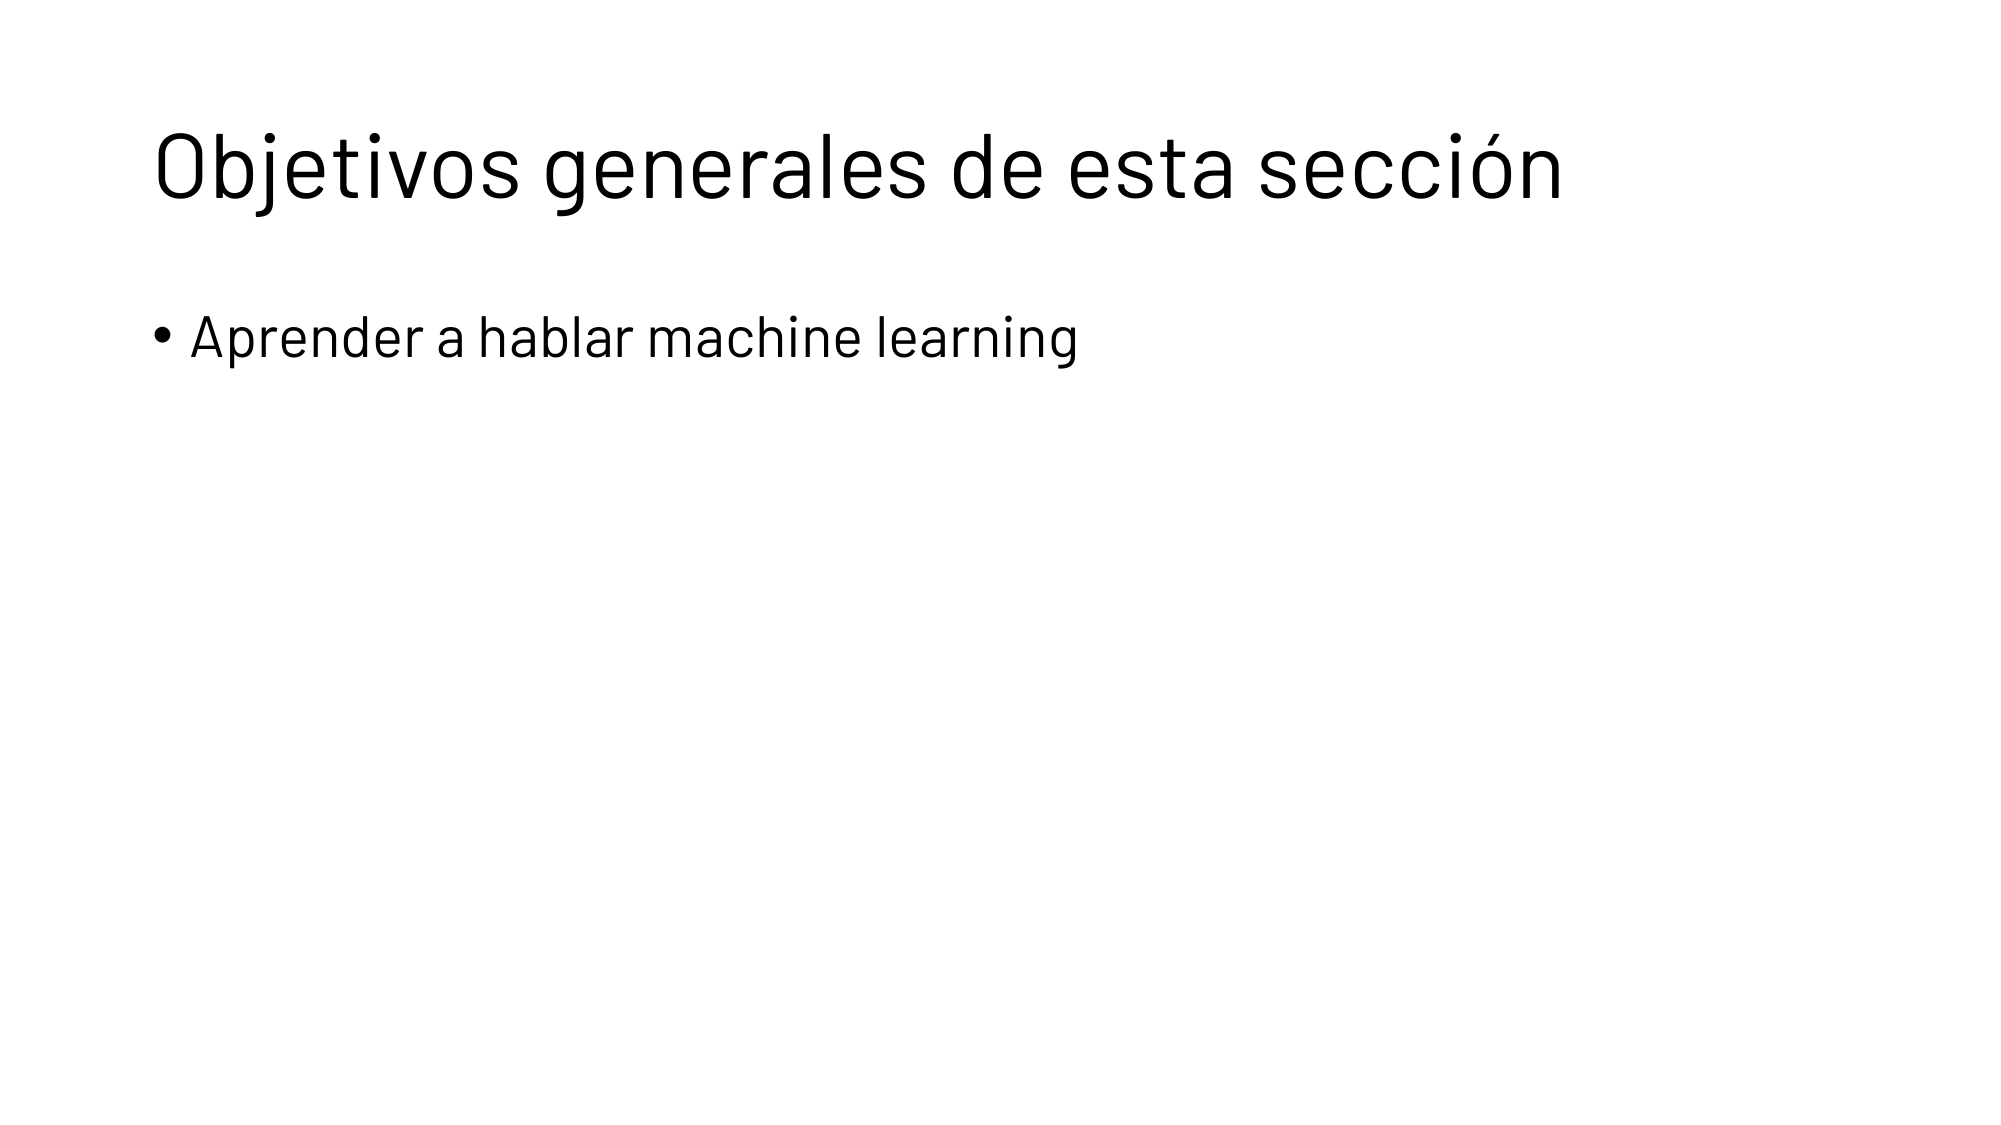

# Objetivos generales de esta sección
Aprender a hablar machine learning